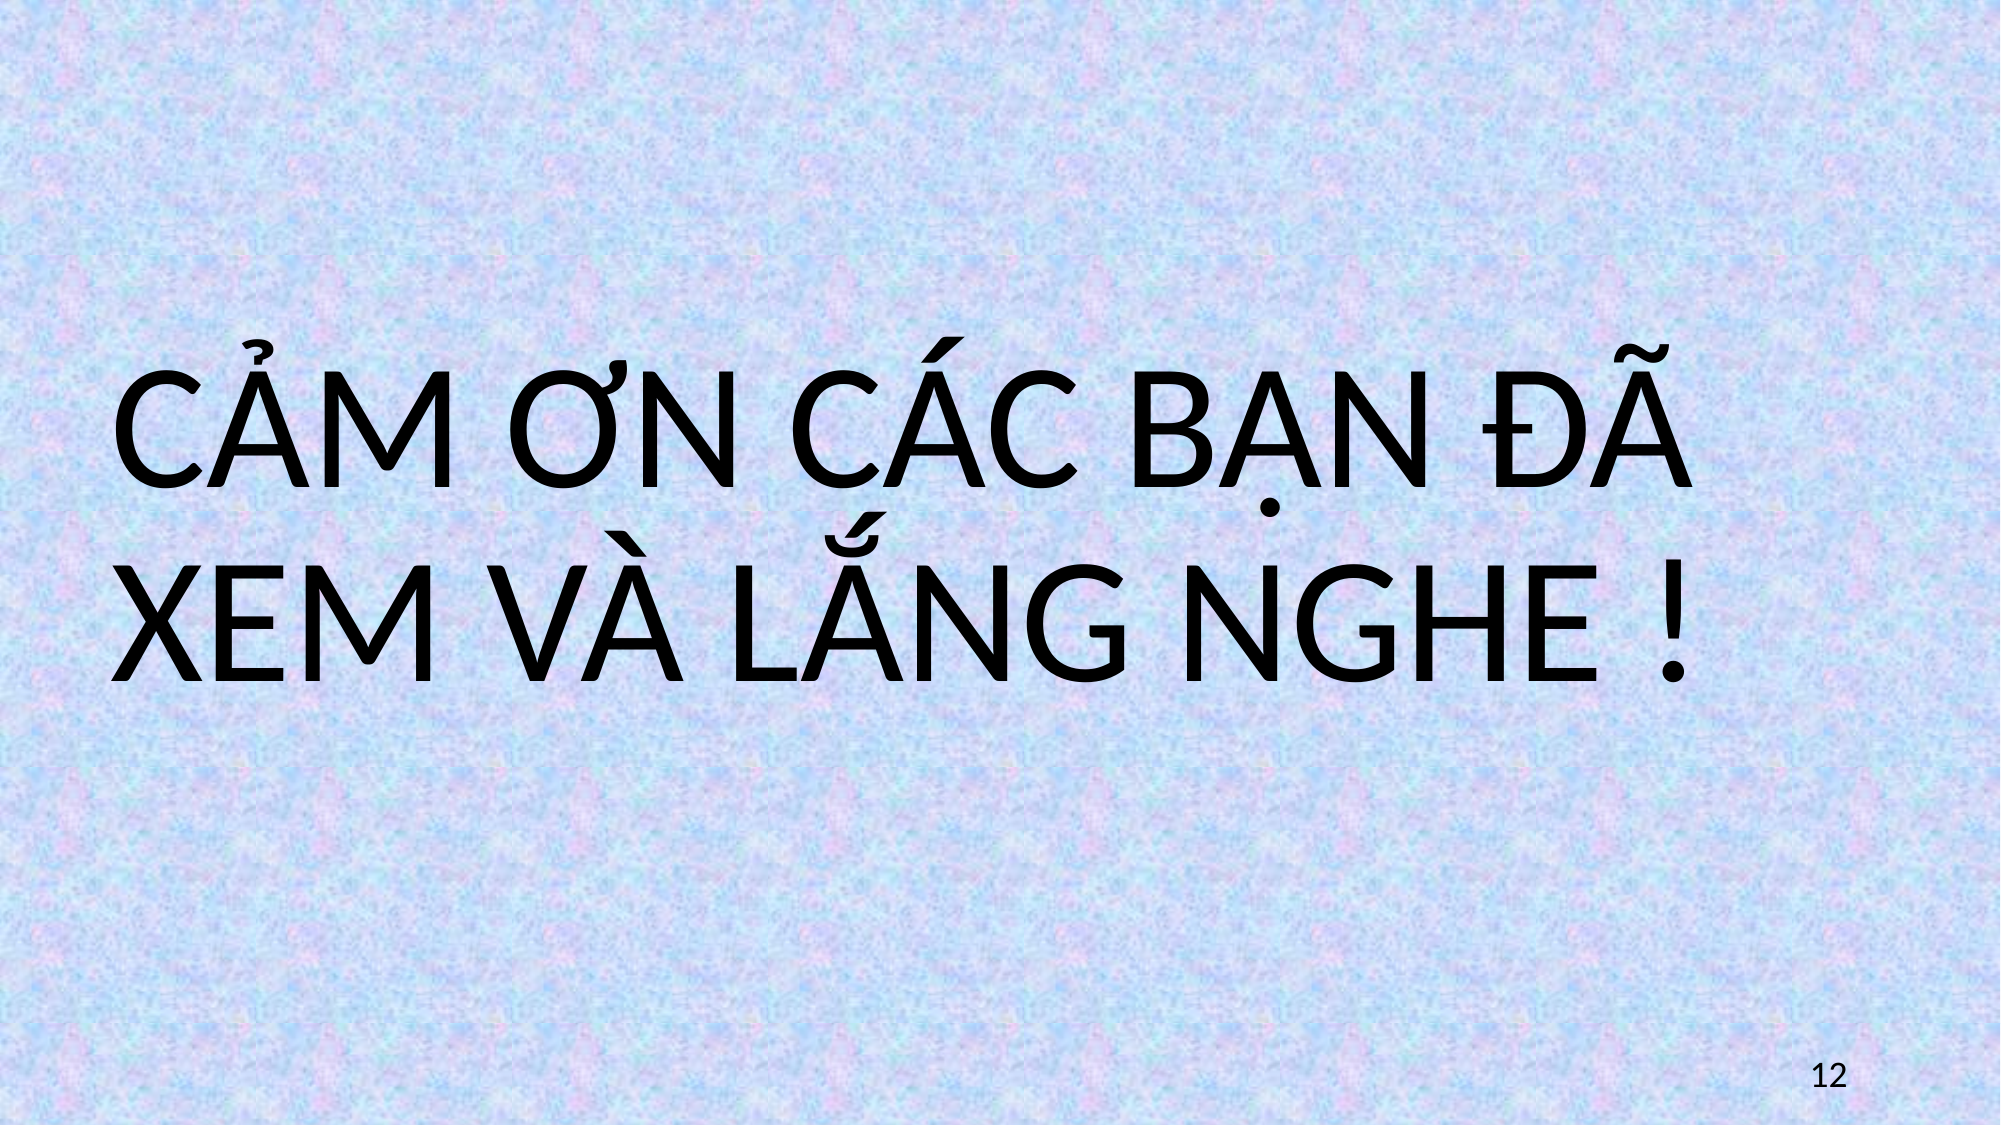

CẢM ƠN CÁC BẠN ĐÃ XEM VÀ LẮNG NGHE !
12